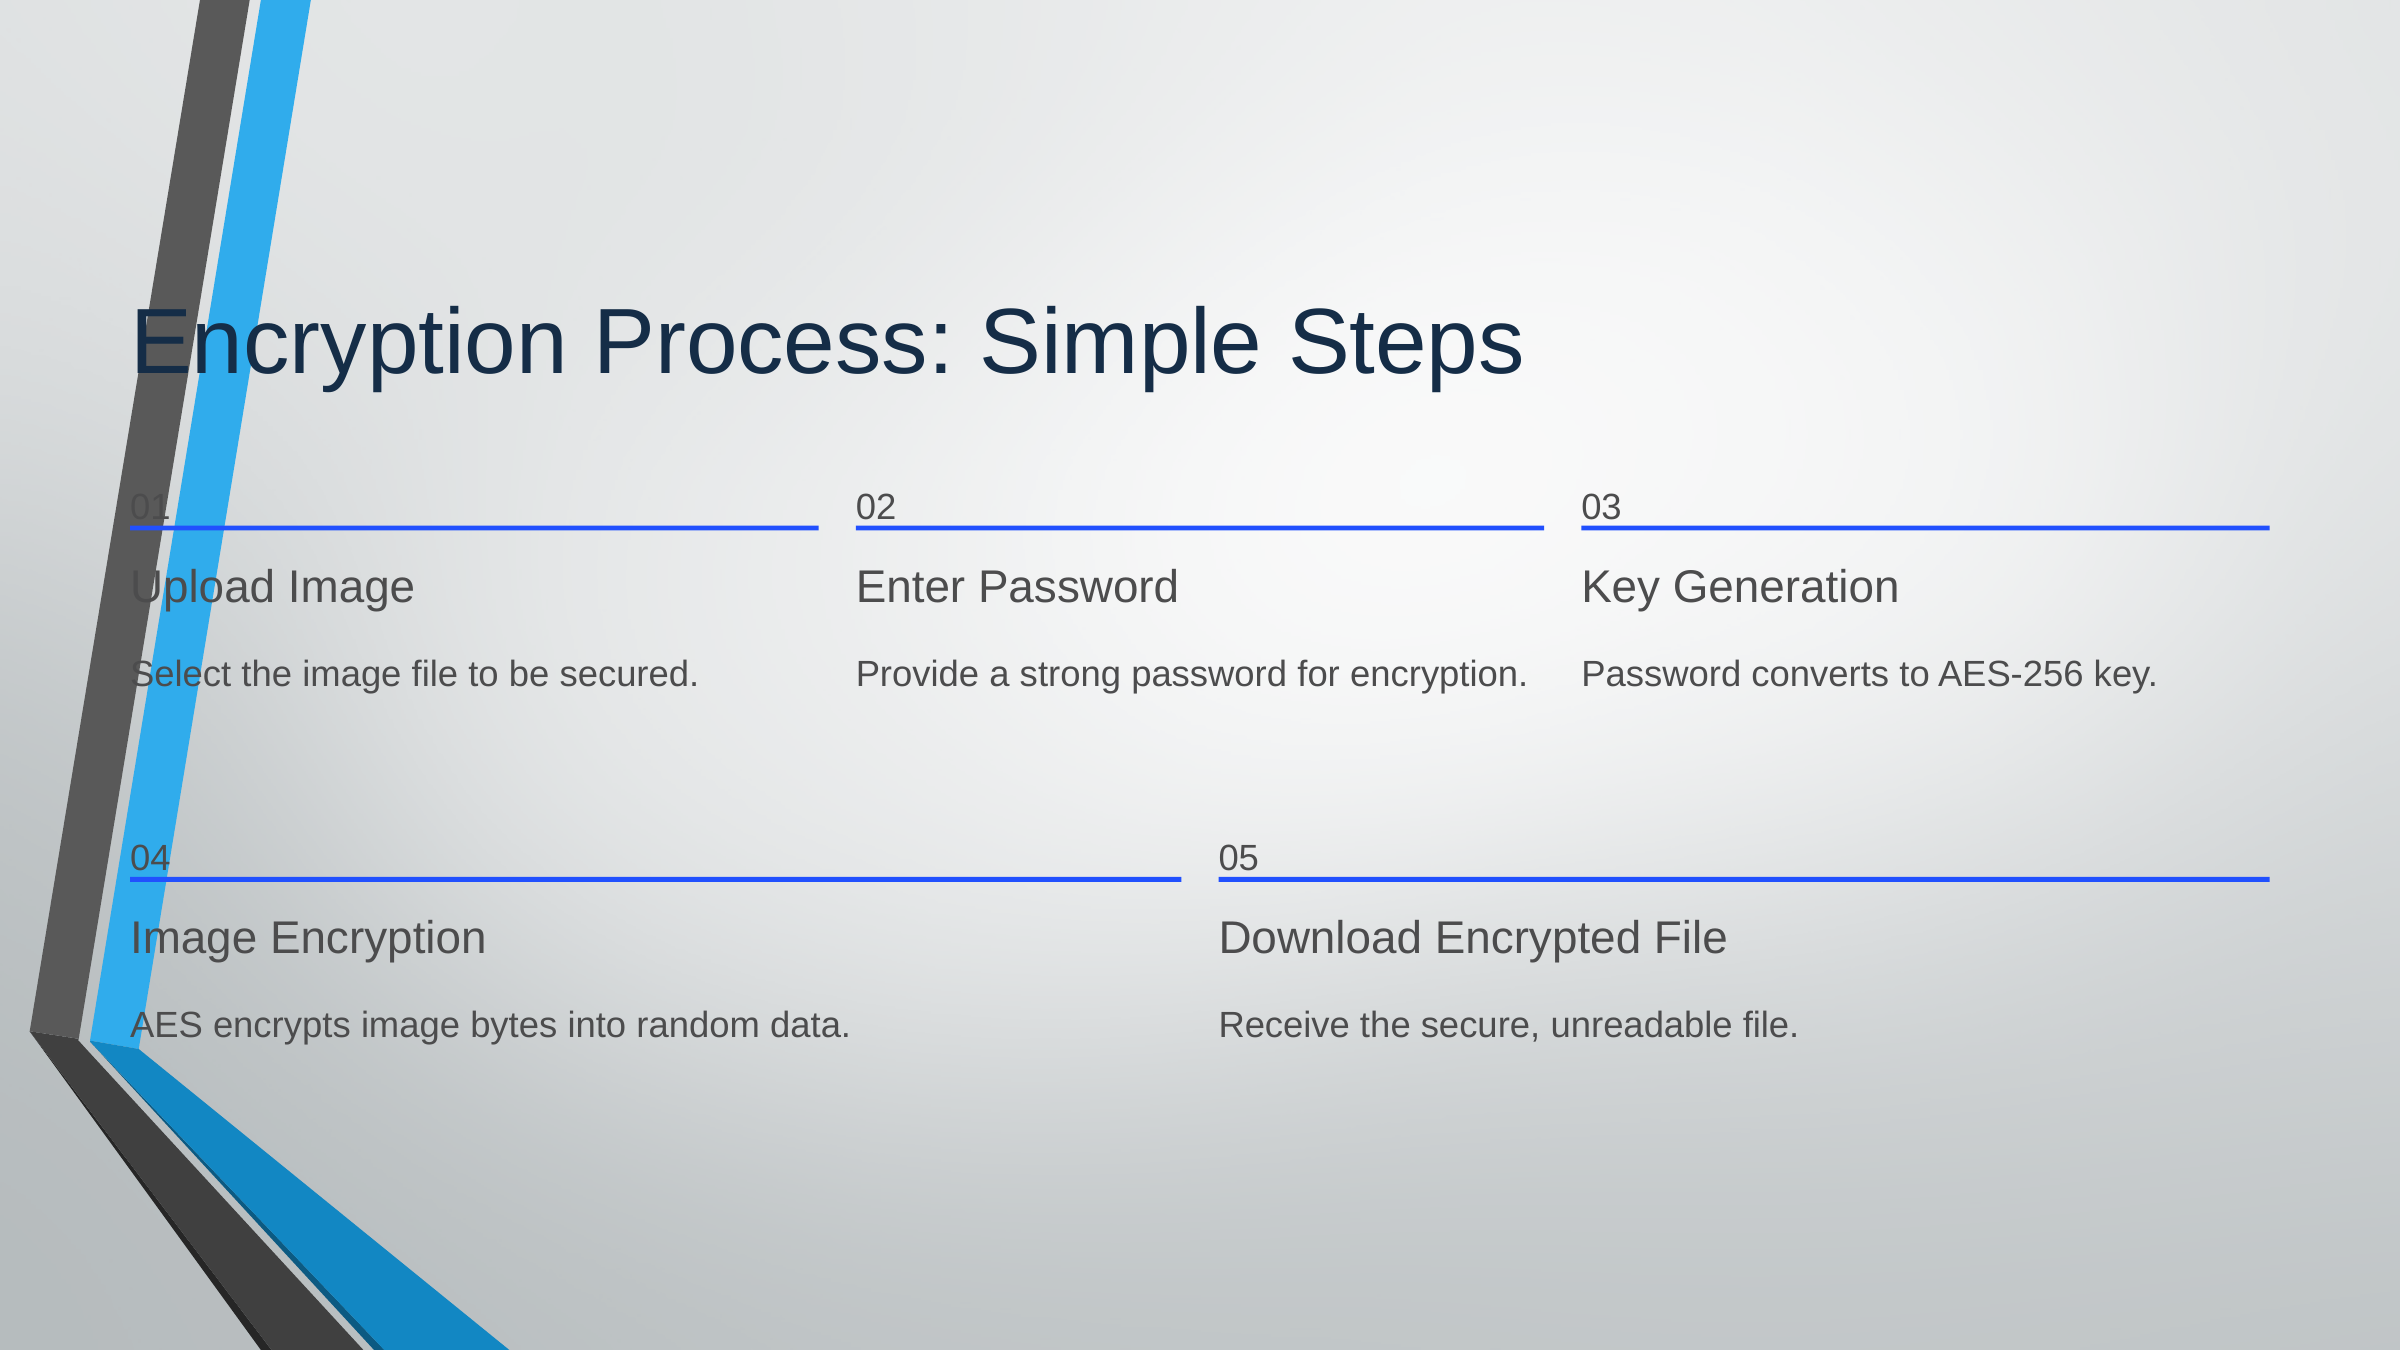

Encryption Process: Simple Steps
01
02
03

Upload Image
Enter Password
Key Generation
Select the image file to be secured.
Provide a strong password for encryption.
Password converts to AES-256 key.
04
05

Image Encryption
Download Encrypted File
AES encrypts image bytes into random data.
Receive the secure, unreadable file.